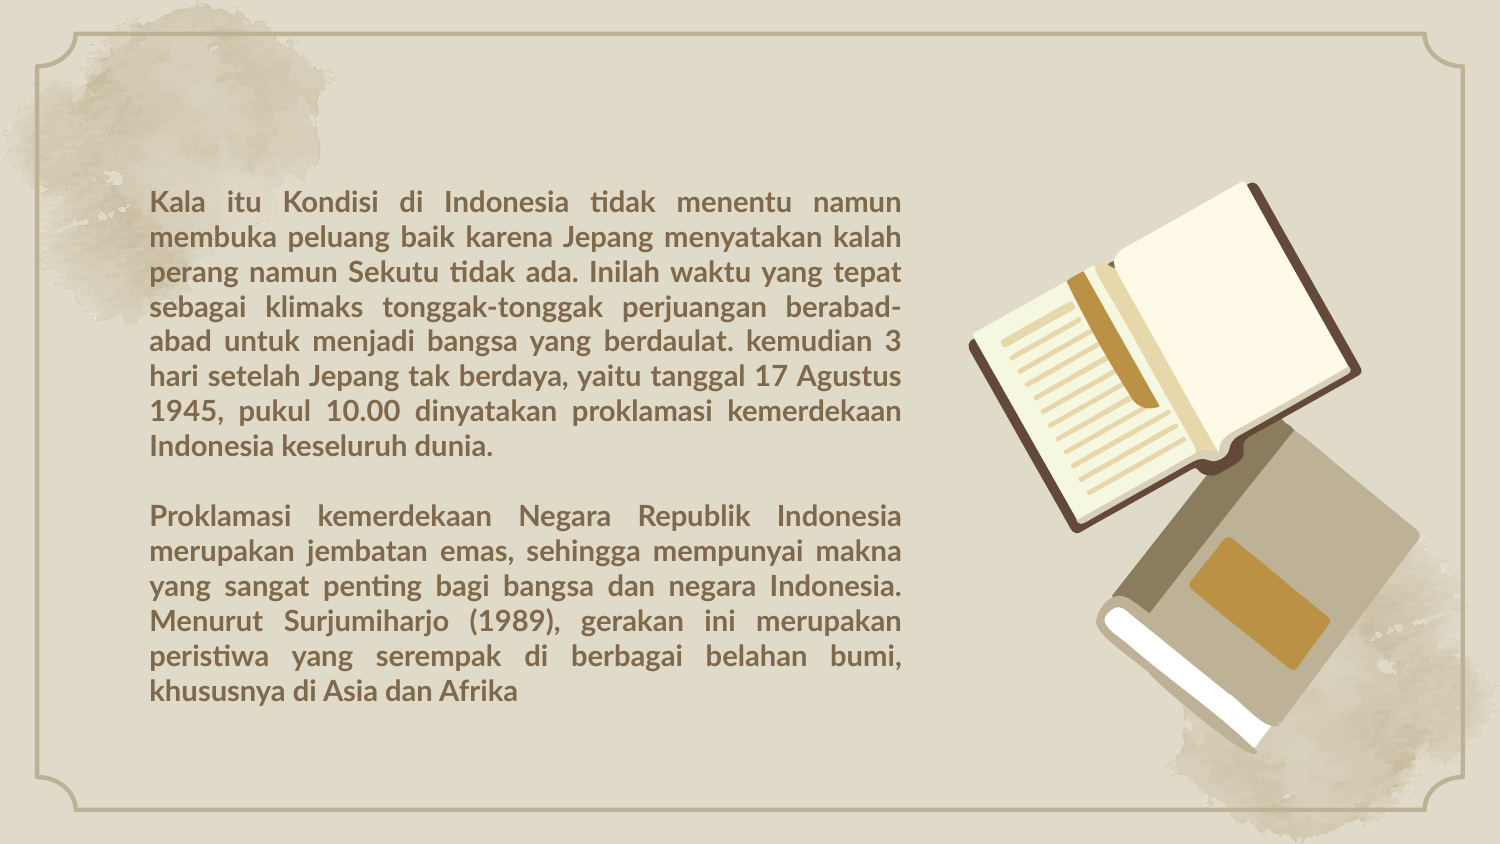

Kala itu Kondisi di Indonesia tidak menentu namun membuka peluang baik karena Jepang menyatakan kalah perang namun Sekutu tidak ada. Inilah waktu yang tepat sebagai klimaks tonggak-tonggak perjuangan berabad-abad untuk menjadi bangsa yang berdaulat. kemudian 3 hari setelah Jepang tak berdaya, yaitu tanggal 17 Agustus 1945, pukul 10.00 dinyatakan proklamasi kemerdekaan Indonesia keseluruh dunia.

Proklamasi kemerdekaan Negara Republik Indonesia merupakan jembatan emas, sehingga mempunyai makna yang sangat penting bagi bangsa dan negara Indonesia. Menurut Surjumiharjo (1989), gerakan ini merupakan peristiwa yang serempak di berbagai belahan bumi, khususnya di Asia dan Afrika